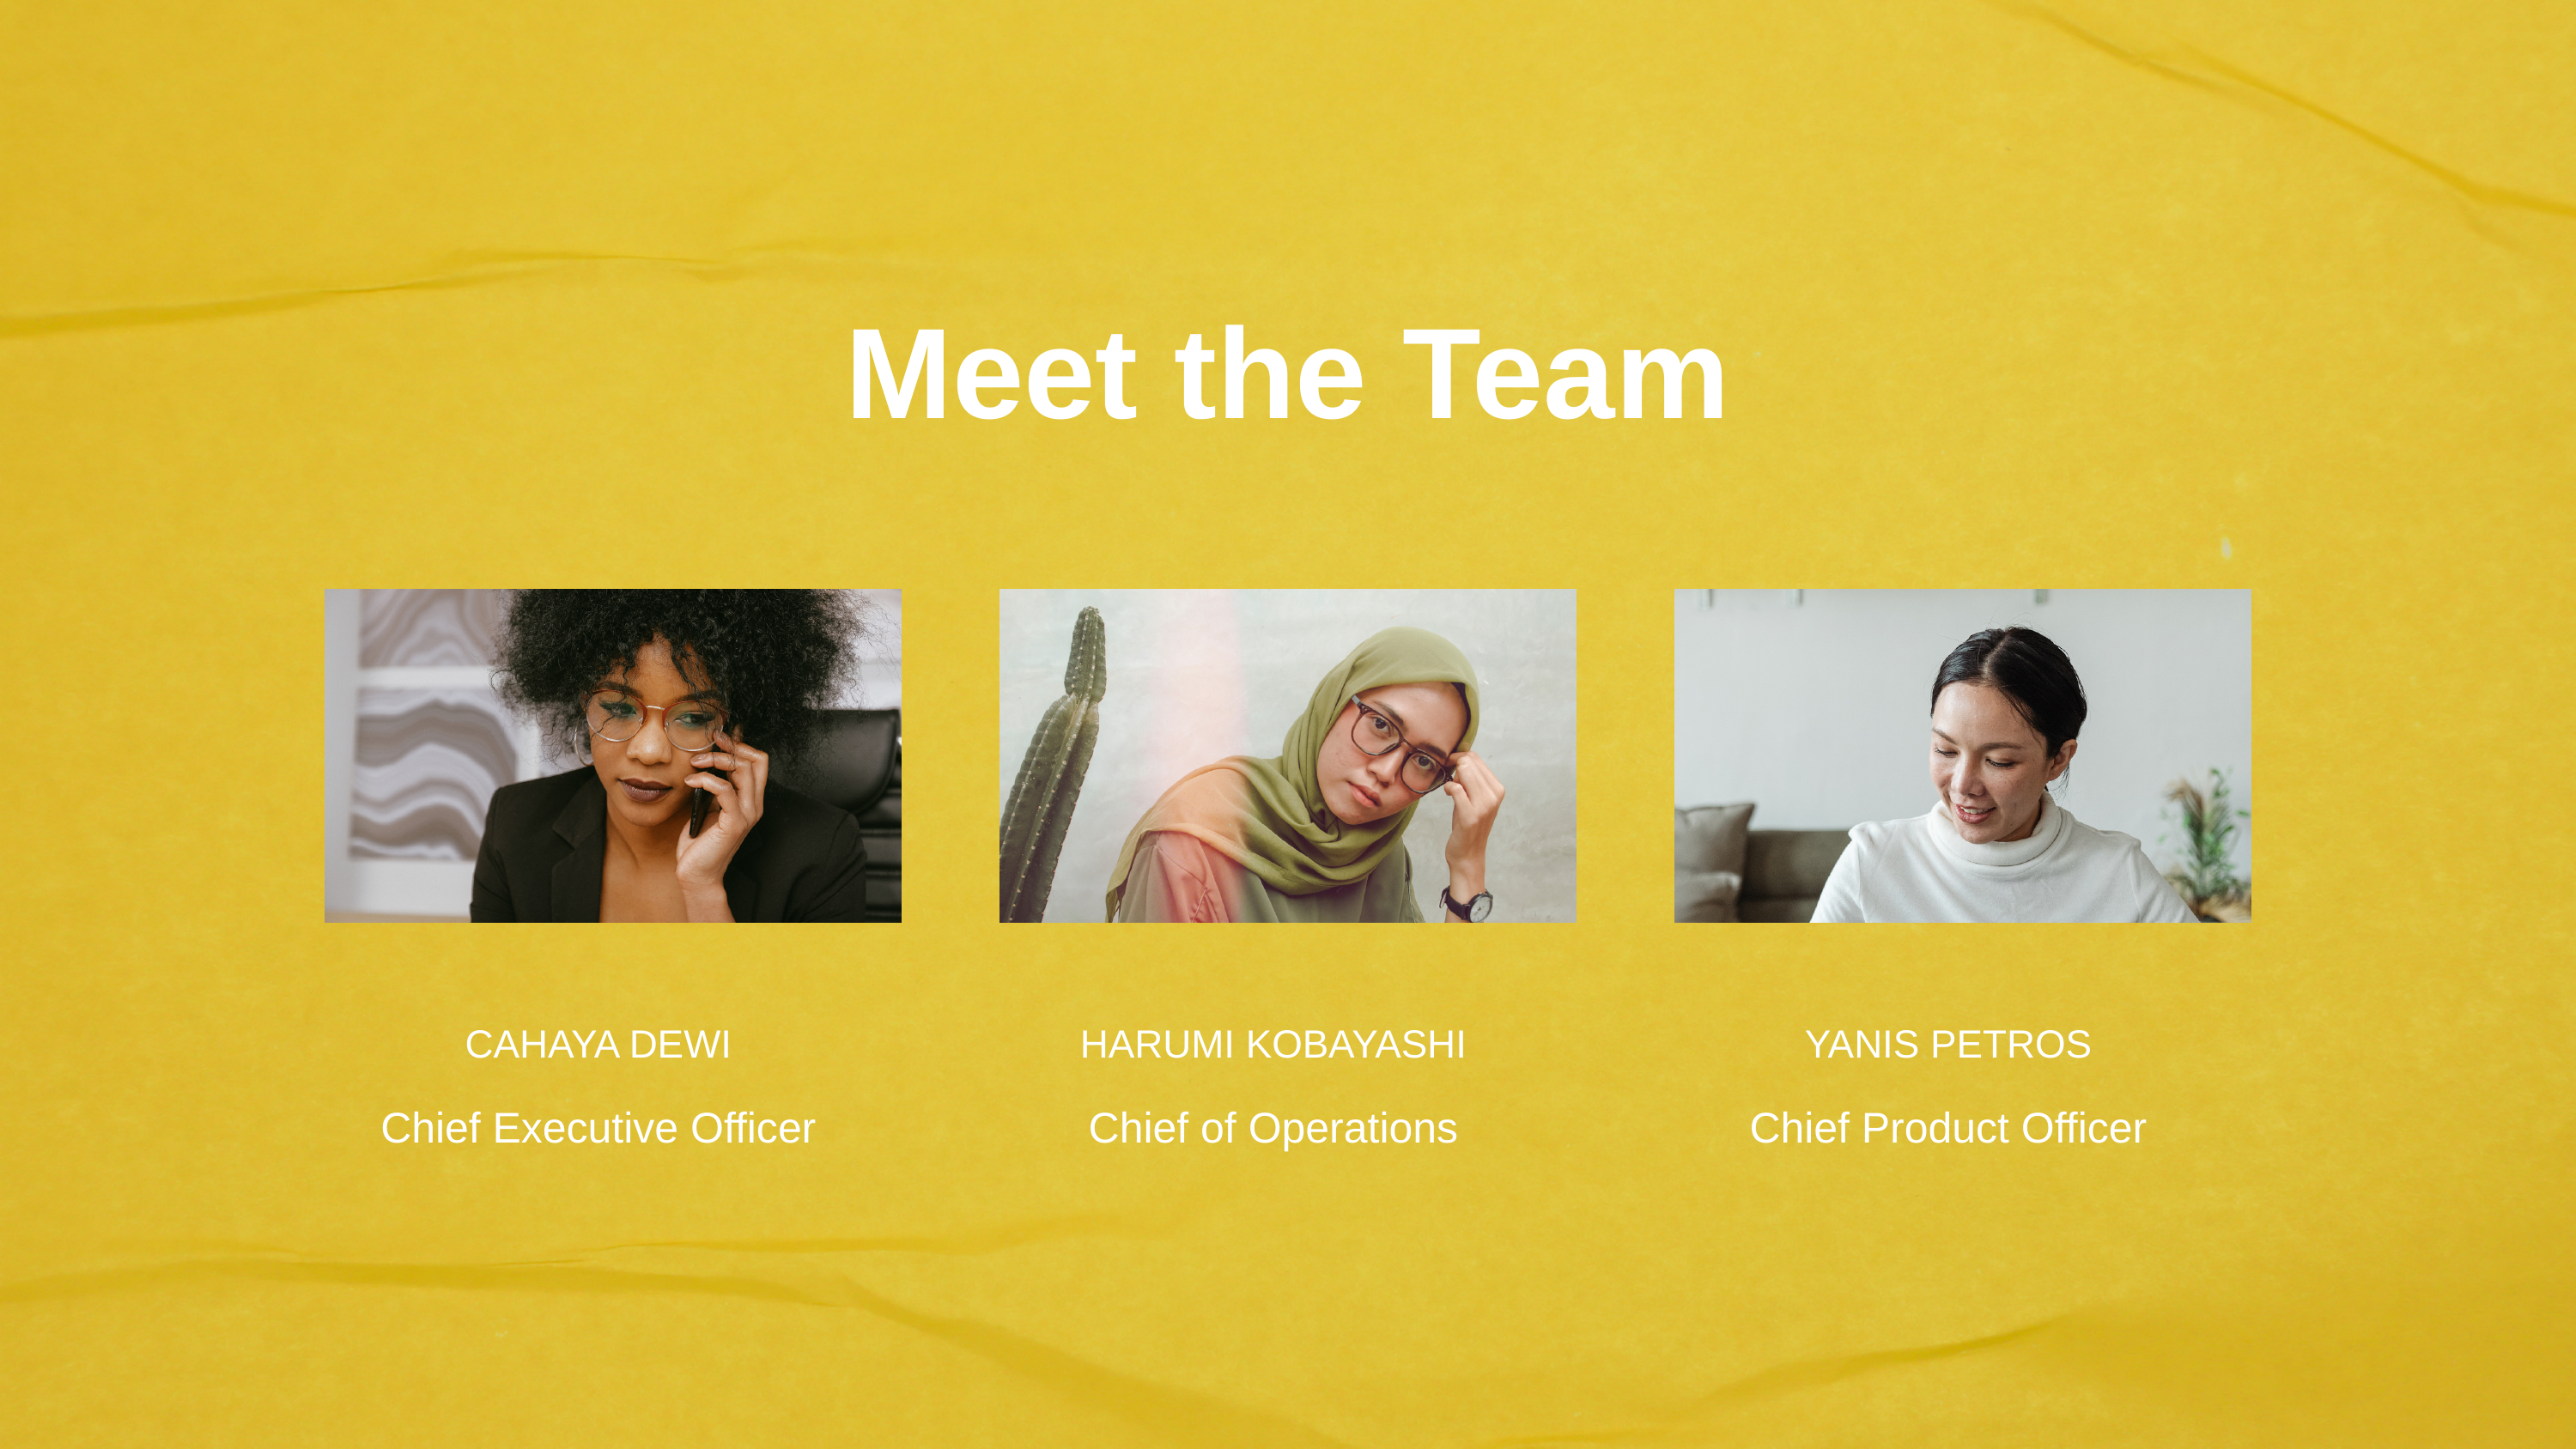

Meet the Team

CAHAYA DEWI
Chief Executive Officer
HARUMI KOBAYASHI
Chief of Operations
YANIS PETROS
Chief Product Officer